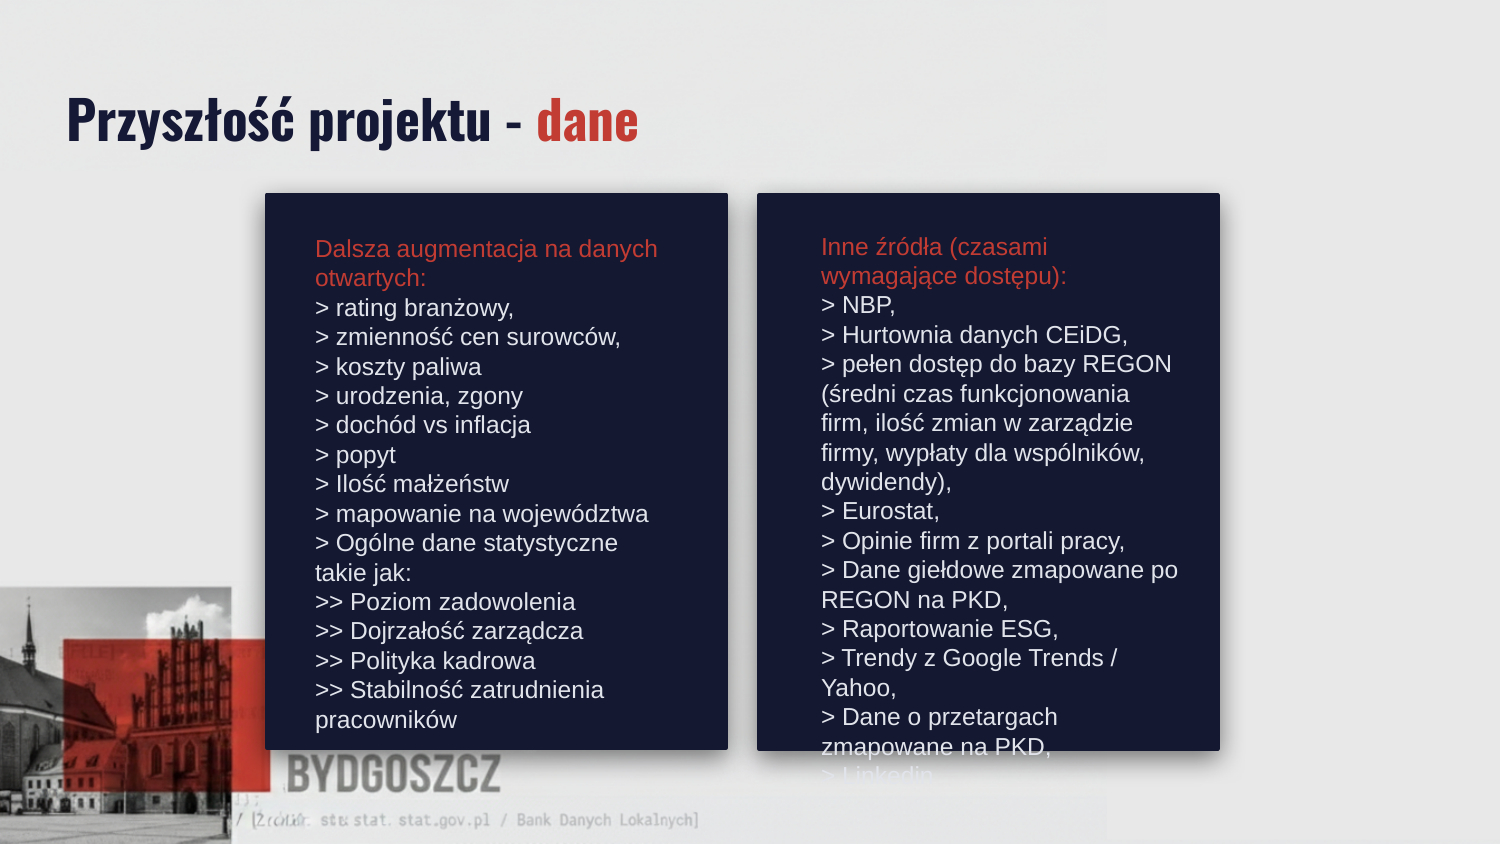

Przyszłość projektu - dane

Inne źródła (czasami wymagające dostępu):
> NBP,
> Hurtownia danych CEiDG,
> pełen dostęp do bazy REGON (średni czas funkcjonowania firm, ilość zmian w zarządzie firmy, wypłaty dla wspólników, dywidendy),
> Eurostat,
> Opinie firm z portali pracy,
> Dane giełdowe zmapowane po REGON na PKD,
> Raportowanie ESG,
> Trendy z Google Trends / Yahoo,
> Dane o przetargach zmapowane na PKD,
> Linkedin

Dalsza augmentacja na danych otwartych:
> rating branżowy,
> zmienność cen surowców,
> koszty paliwa
> urodzenia, zgony
> dochód vs inflacja
> popyt
> Ilość małżeństw
> mapowanie na województwa
> Ogólne dane statystyczne takie jak:
>> Poziom zadowolenia
>> Dojrzałość zarządcza
>> Polityka kadrowa
>> Stabilność zatrudnienia pracowników